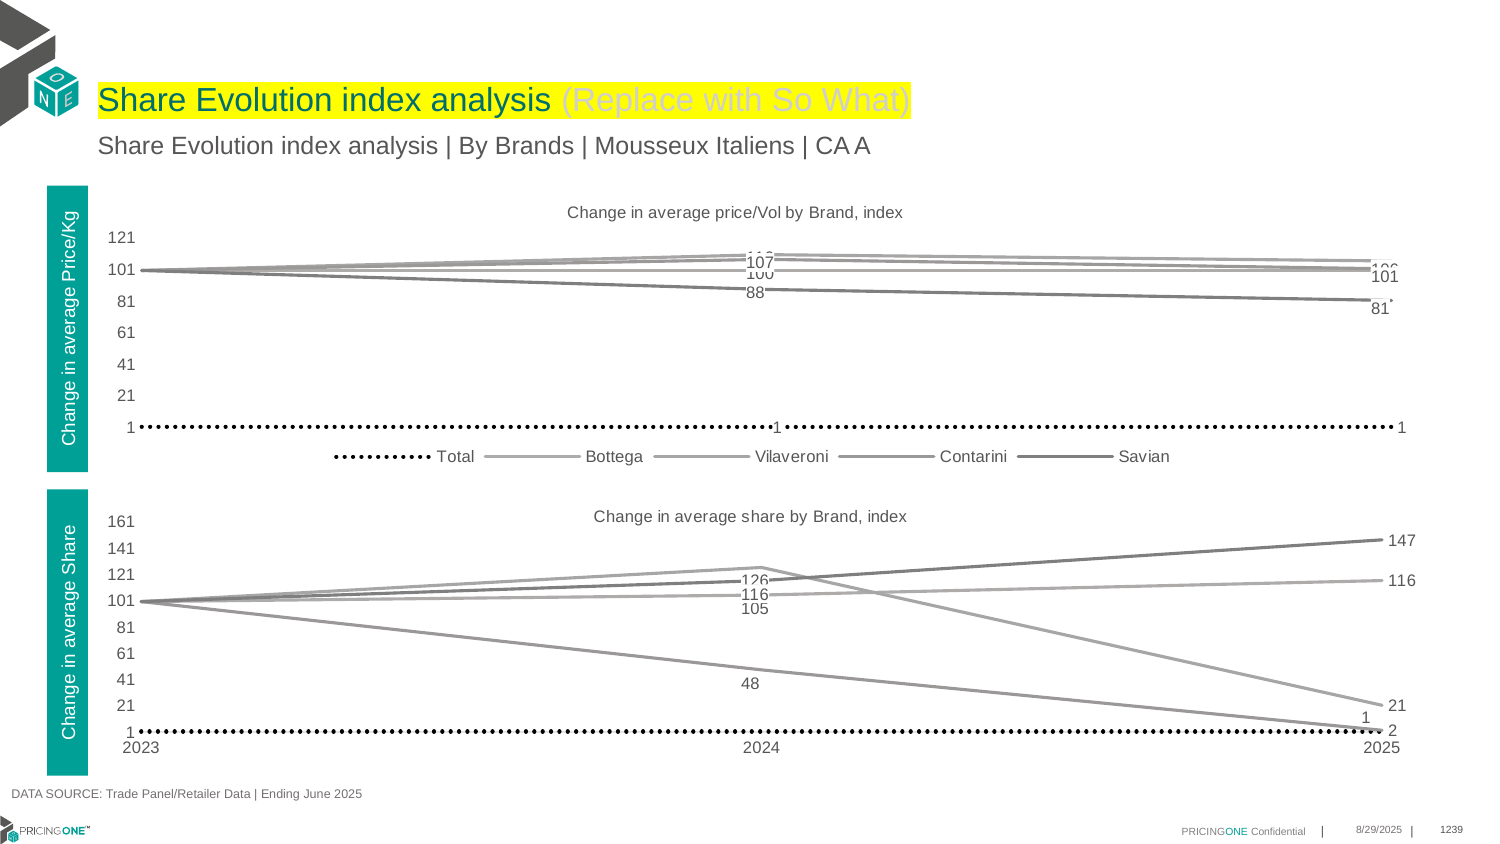

# Share Evolution index analysis (Replace with So What)
Share Evolution index analysis | By Brands | Mousseux Italiens | CA A

### Chart: Change in average price/Vol by Brand, index

| Category | Total | Bottega | Vilaveroni | Contarini | Savian |
|---|---|---|---|---|---|
| 2023 | 1.0 | 100.0 | 100.0 | 100.0 | 100.0 |
| 2024 | 0.930588412566865 | 100.0 | 110.0 | 107.0 | 88.0 |
| 2025 | 0.9531078128531606 | 100.0 | 106.0 | 101.0 | 81.0 |
Change in average Price/Kg

### Chart: Change in average share by Brand, index

| Category | Total | Bottega | Vilaveroni | Contarini | Savian |
|---|---|---|---|---|---|
| 2023 | 1.0 | 100.0 | 100.0 | 100.0 | 100.0 |
| 2024 | 1.0 | 105.0 | 126.0 | 48.0 | 116.0 |
| 2025 | 1.0 | 116.0 | 21.0 | 2.0 | 147.0 |
Change in average Share
DATA SOURCE: Trade Panel/Retailer Data | Ending June 2025

8/29/2025
1239